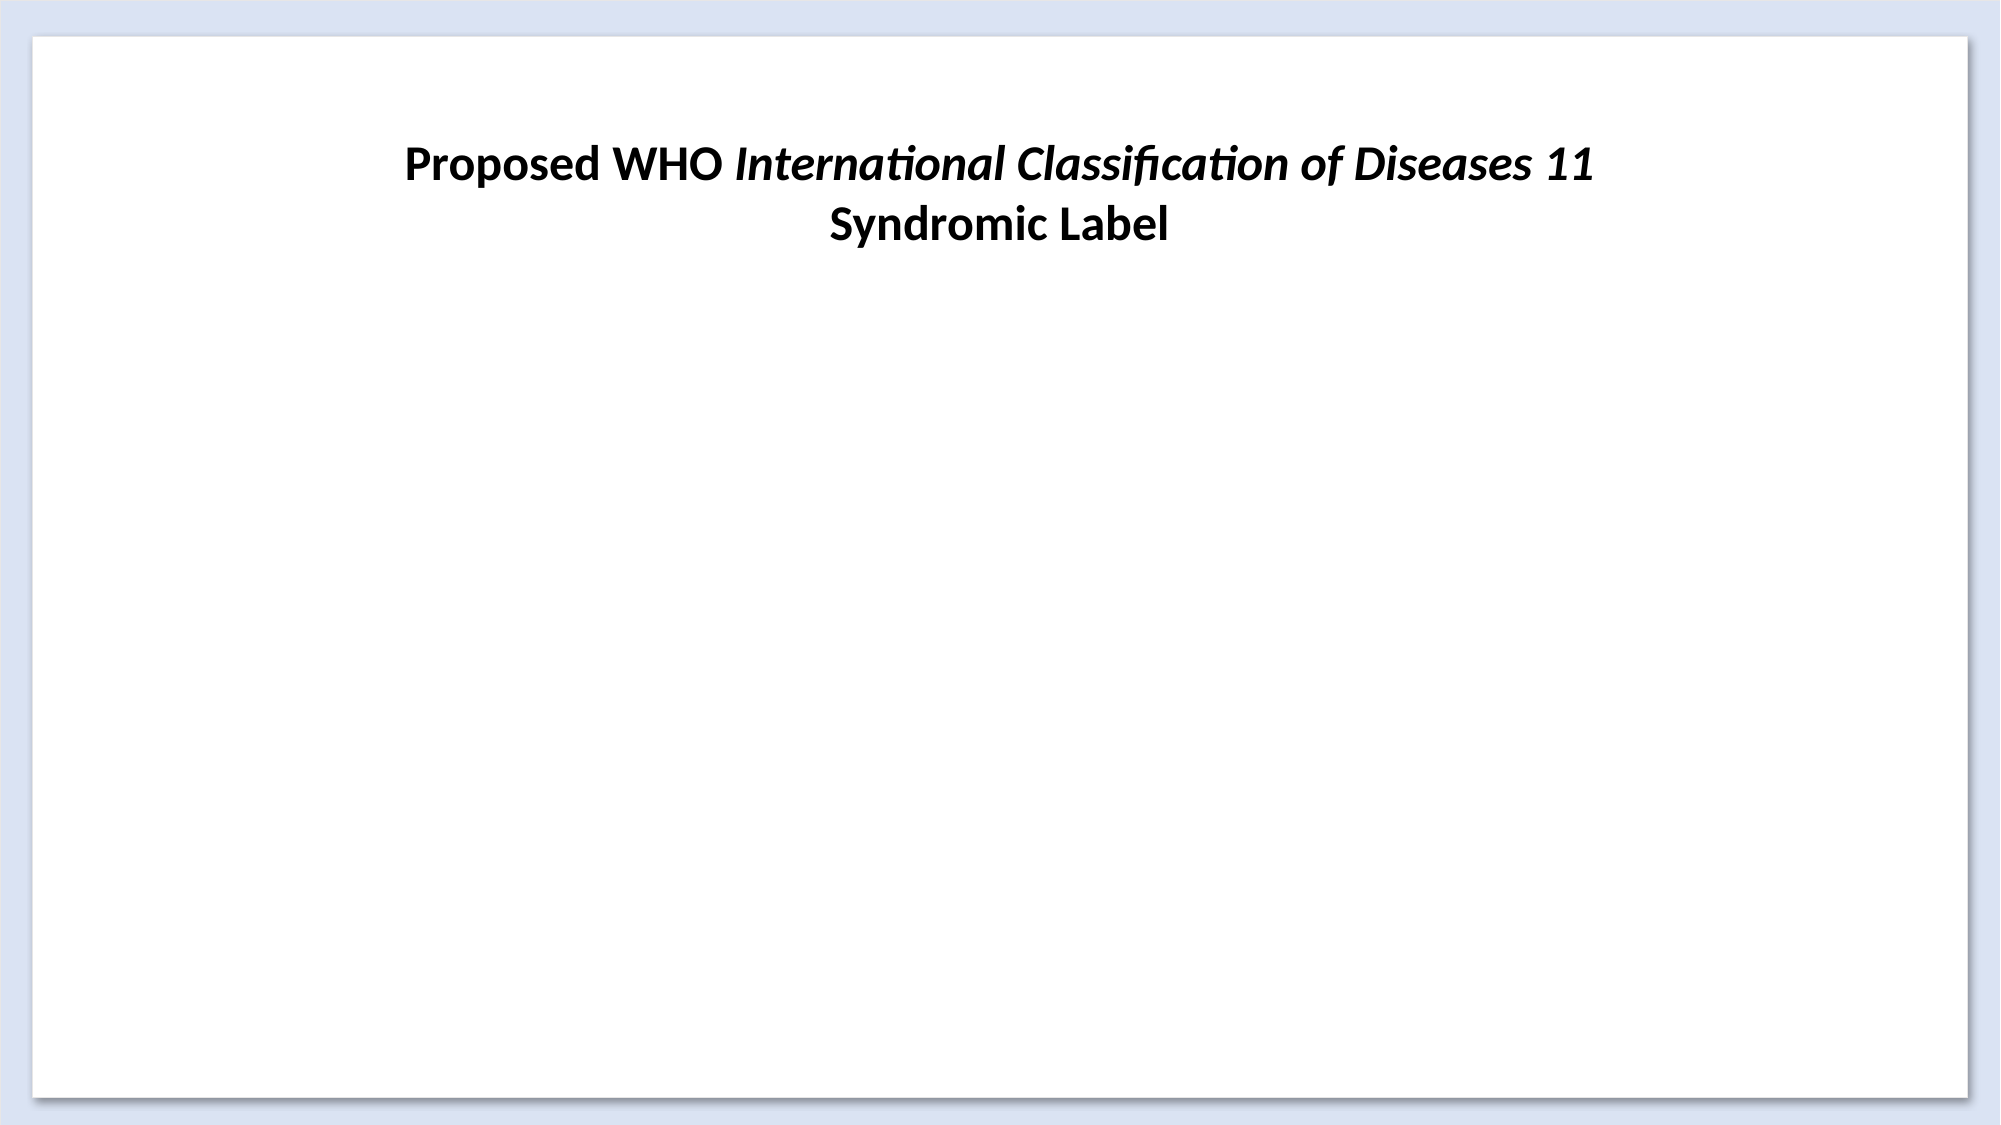

Proposed WHO International Classification of Diseases 11
Syndromic Label